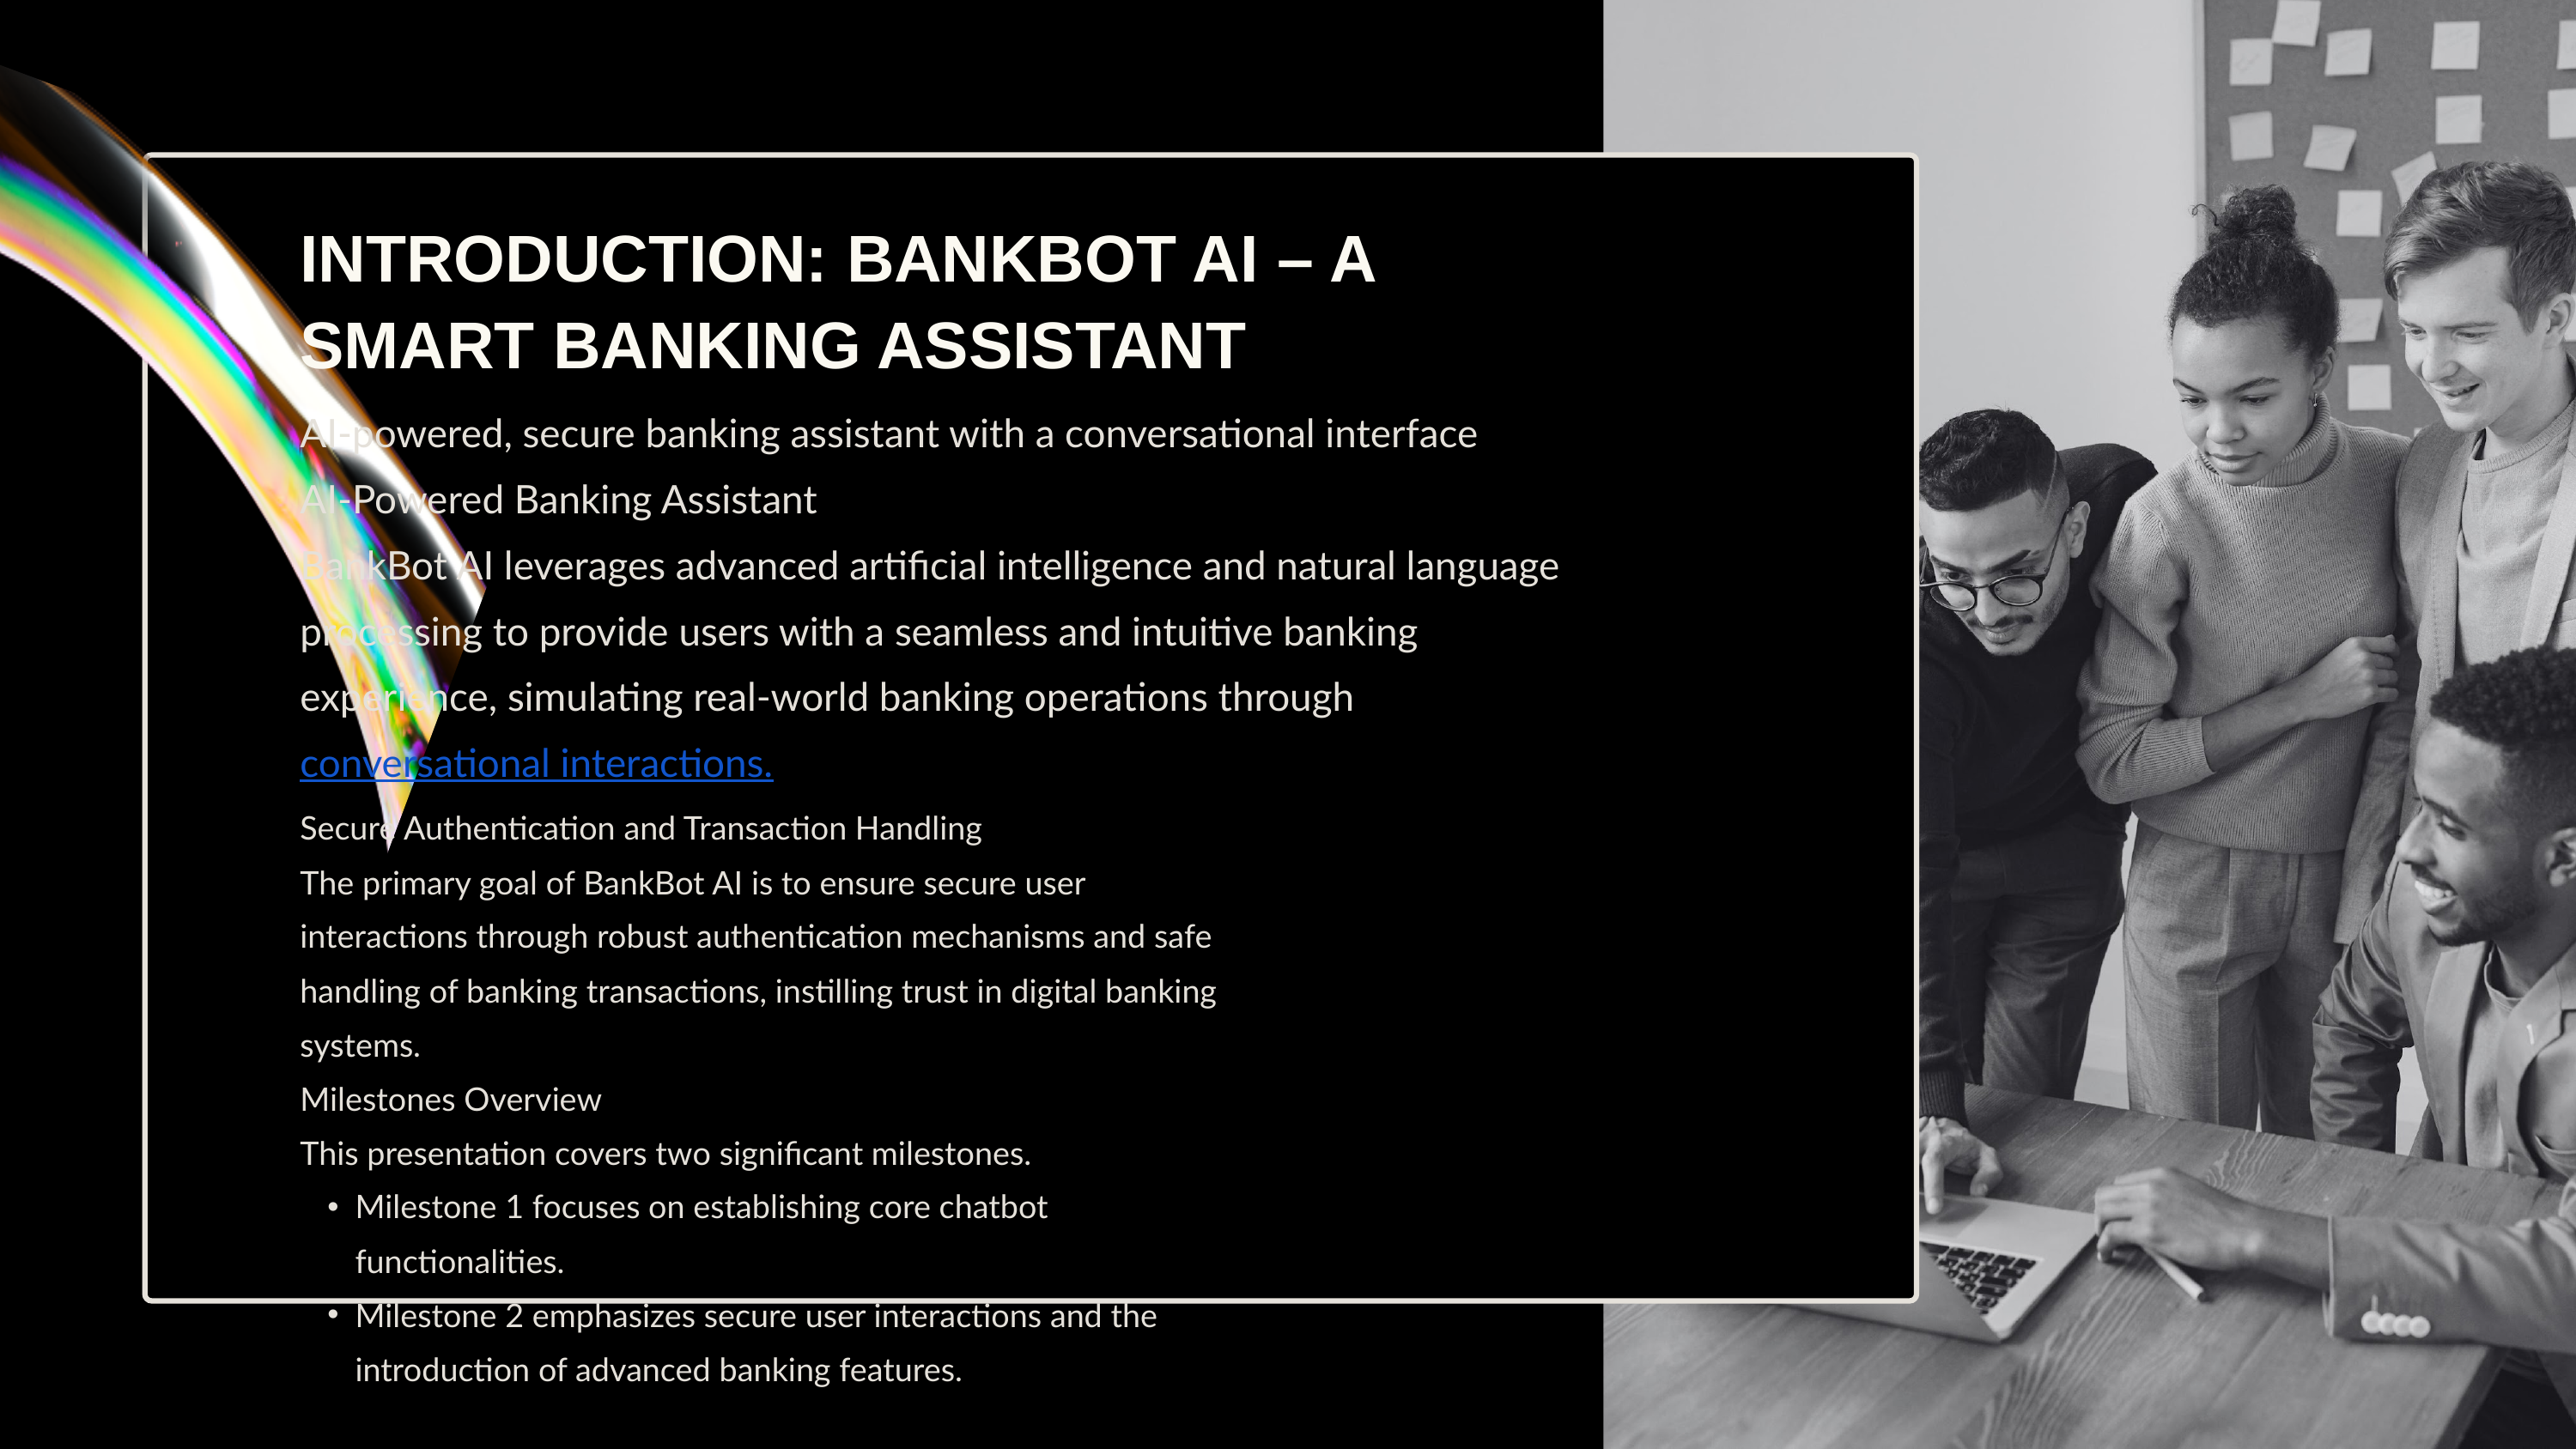

INTRODUCTION: BANKBOT AI – A SMART BANKING ASSISTANT

AI-powered, secure banking assistant with a conversational interface
AI-Powered Banking Assistant
BankBot AI leverages advanced artificial intelligence and natural language processing to provide users with a seamless and intuitive banking experience, simulating real-world banking operations through conversational interactions.

Secure Authentication and Transaction Handling
The primary goal of BankBot AI is to ensure secure user interactions through robust authentication mechanisms and safe handling of banking transactions, instilling trust in digital banking systems.
Milestones Overview
This presentation covers two significant milestones.
Milestone 1 focuses on establishing core chatbot functionalities.
Milestone 2 emphasizes secure user interactions and the introduction of advanced banking features.